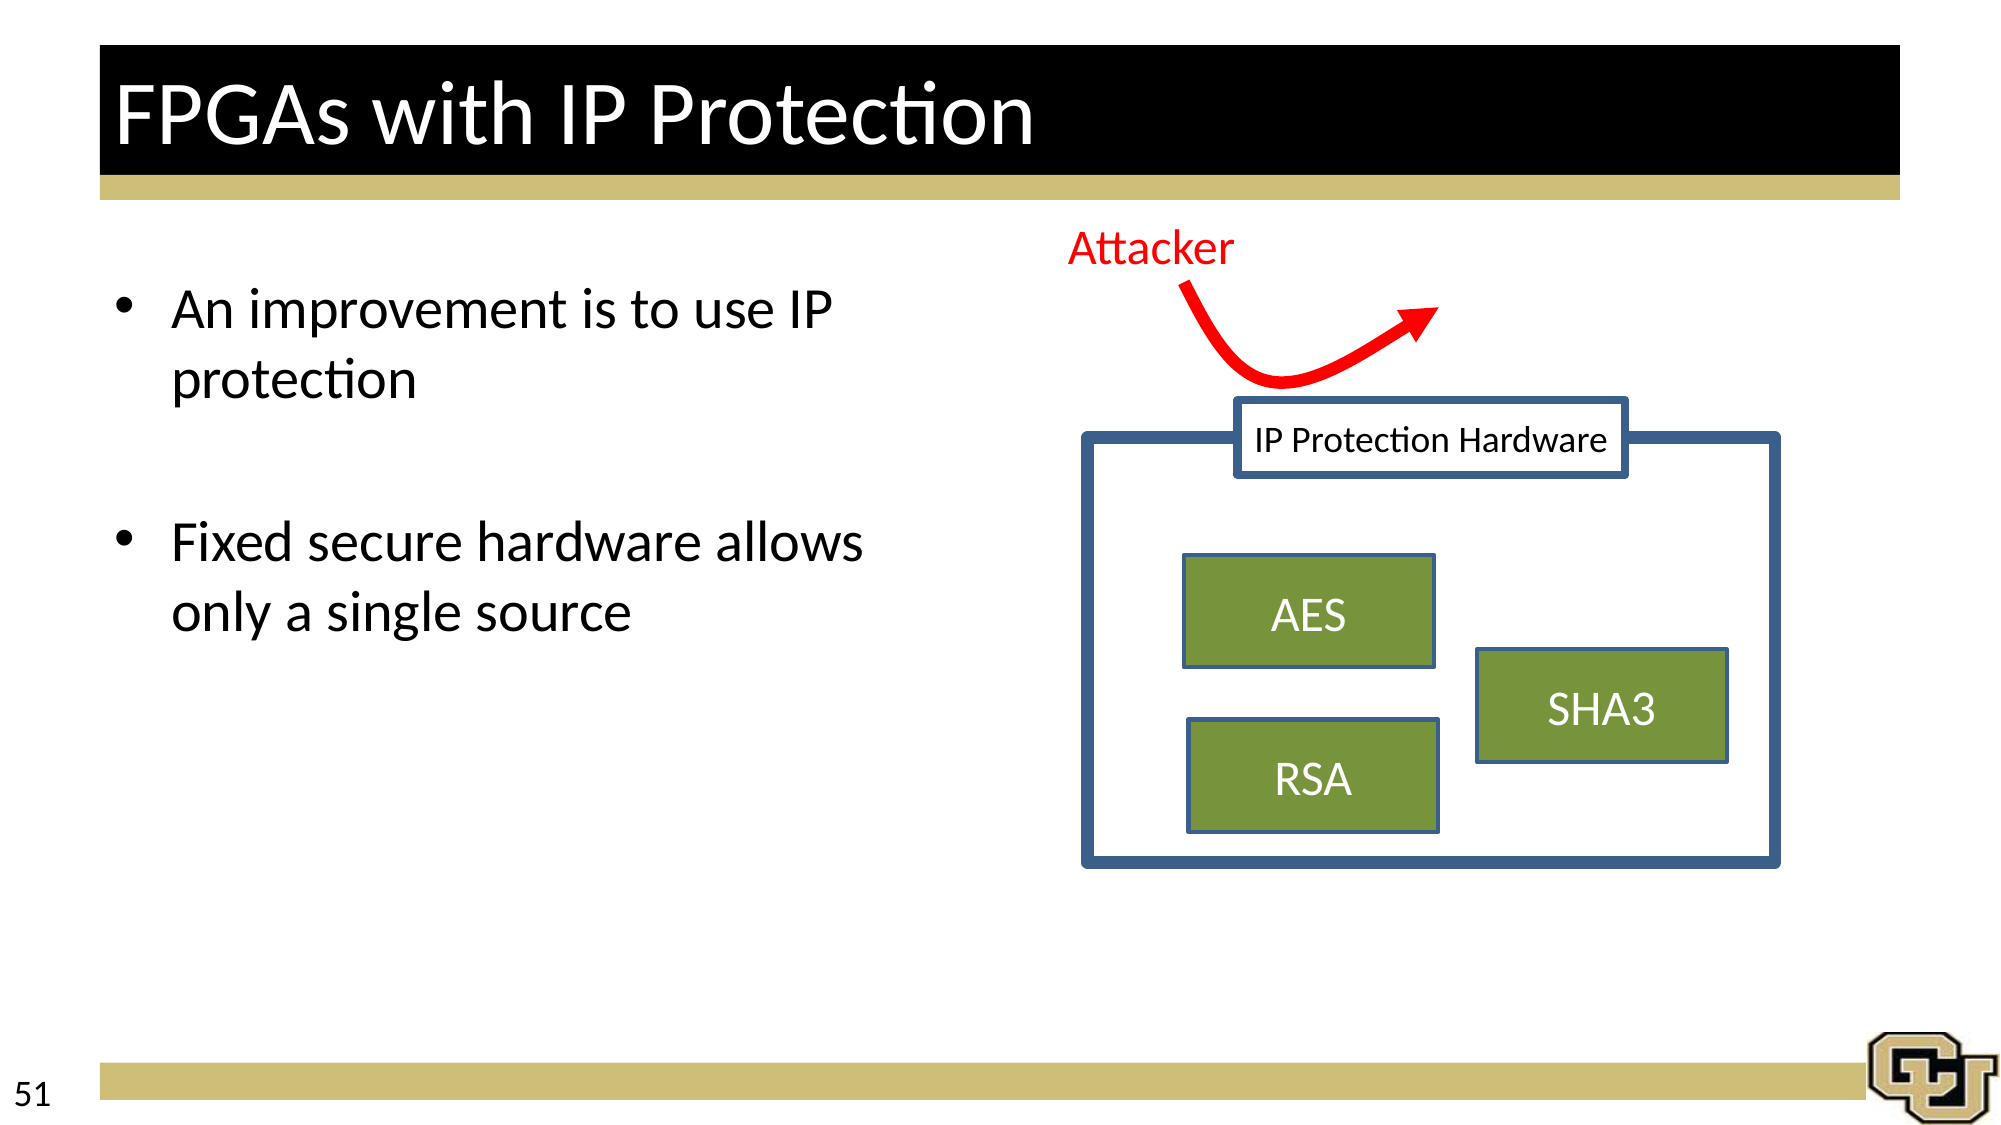

# FPGAs with IP Protection
Attacker
An improvement is to use IP protection

Fixed secure hardware allows only a single source

IP Protection Hardware

AES
SHA3
RSA
51